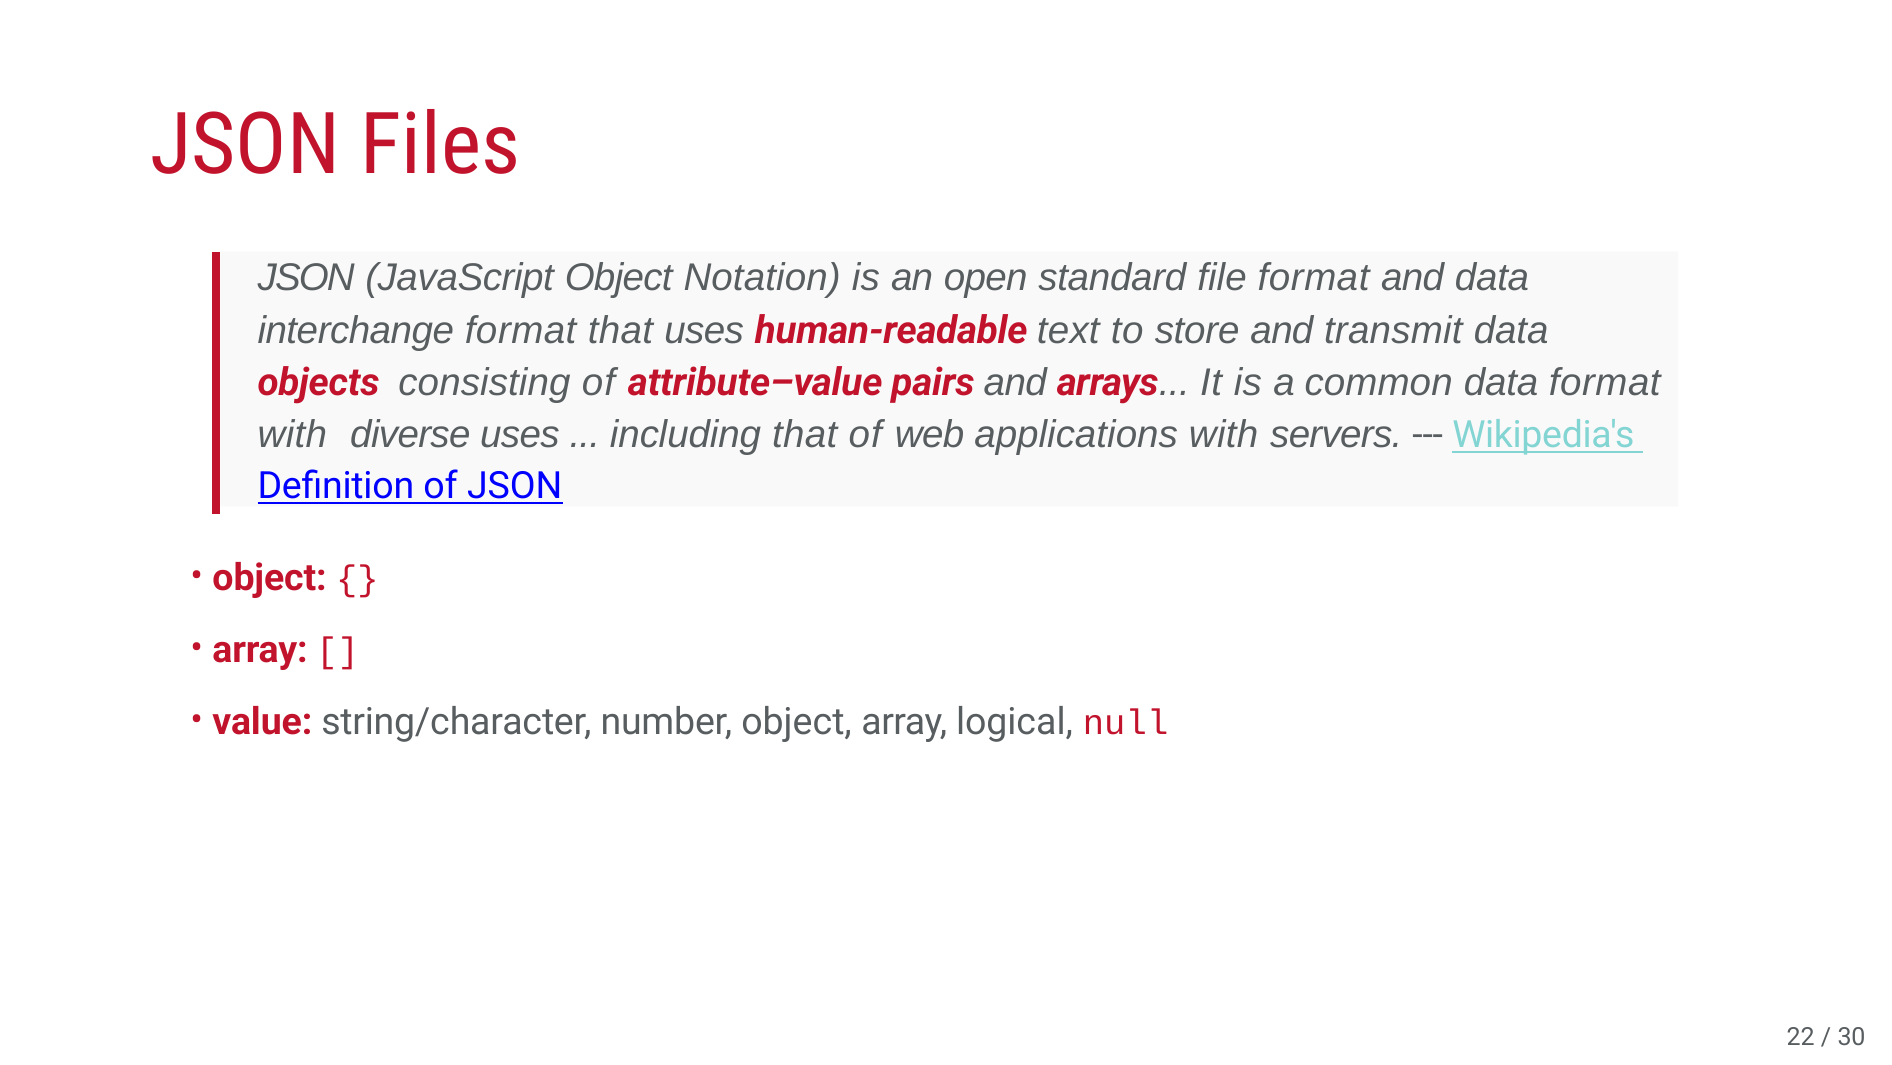

# JSON Files

JSON (JavaScript Object Notation) is an open standard file format and data
interchange format that uses human-readable text to store and transmit data objects  consisting of attribute–value pairs and arrays... It is a common data format with  diverse uses ... including that of web applications with servers. --- Wikipedia's  Definition of JSON
object: {}
array: []
value: string/character, number, object, array, logical, null
22 / 30